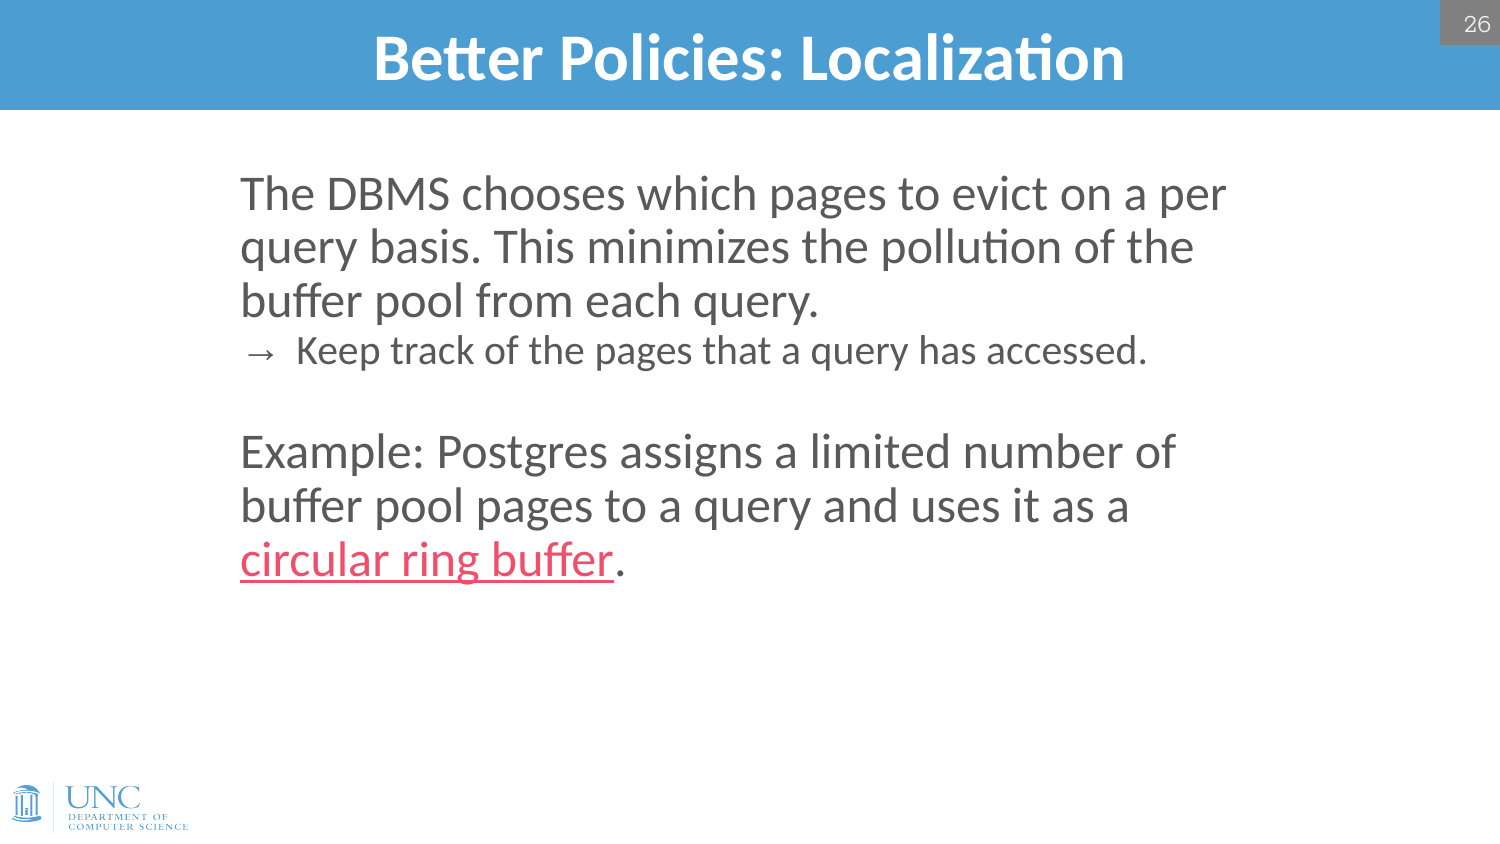

26
# Better Policies: Localization
The DBMS chooses which pages to evict on a per query basis. This minimizes the pollution of the buffer pool from each query.
Keep track of the pages that a query has accessed.

Example: Postgres assigns a limited number of buffer pool pages to a query and uses it as a circular ring buffer.